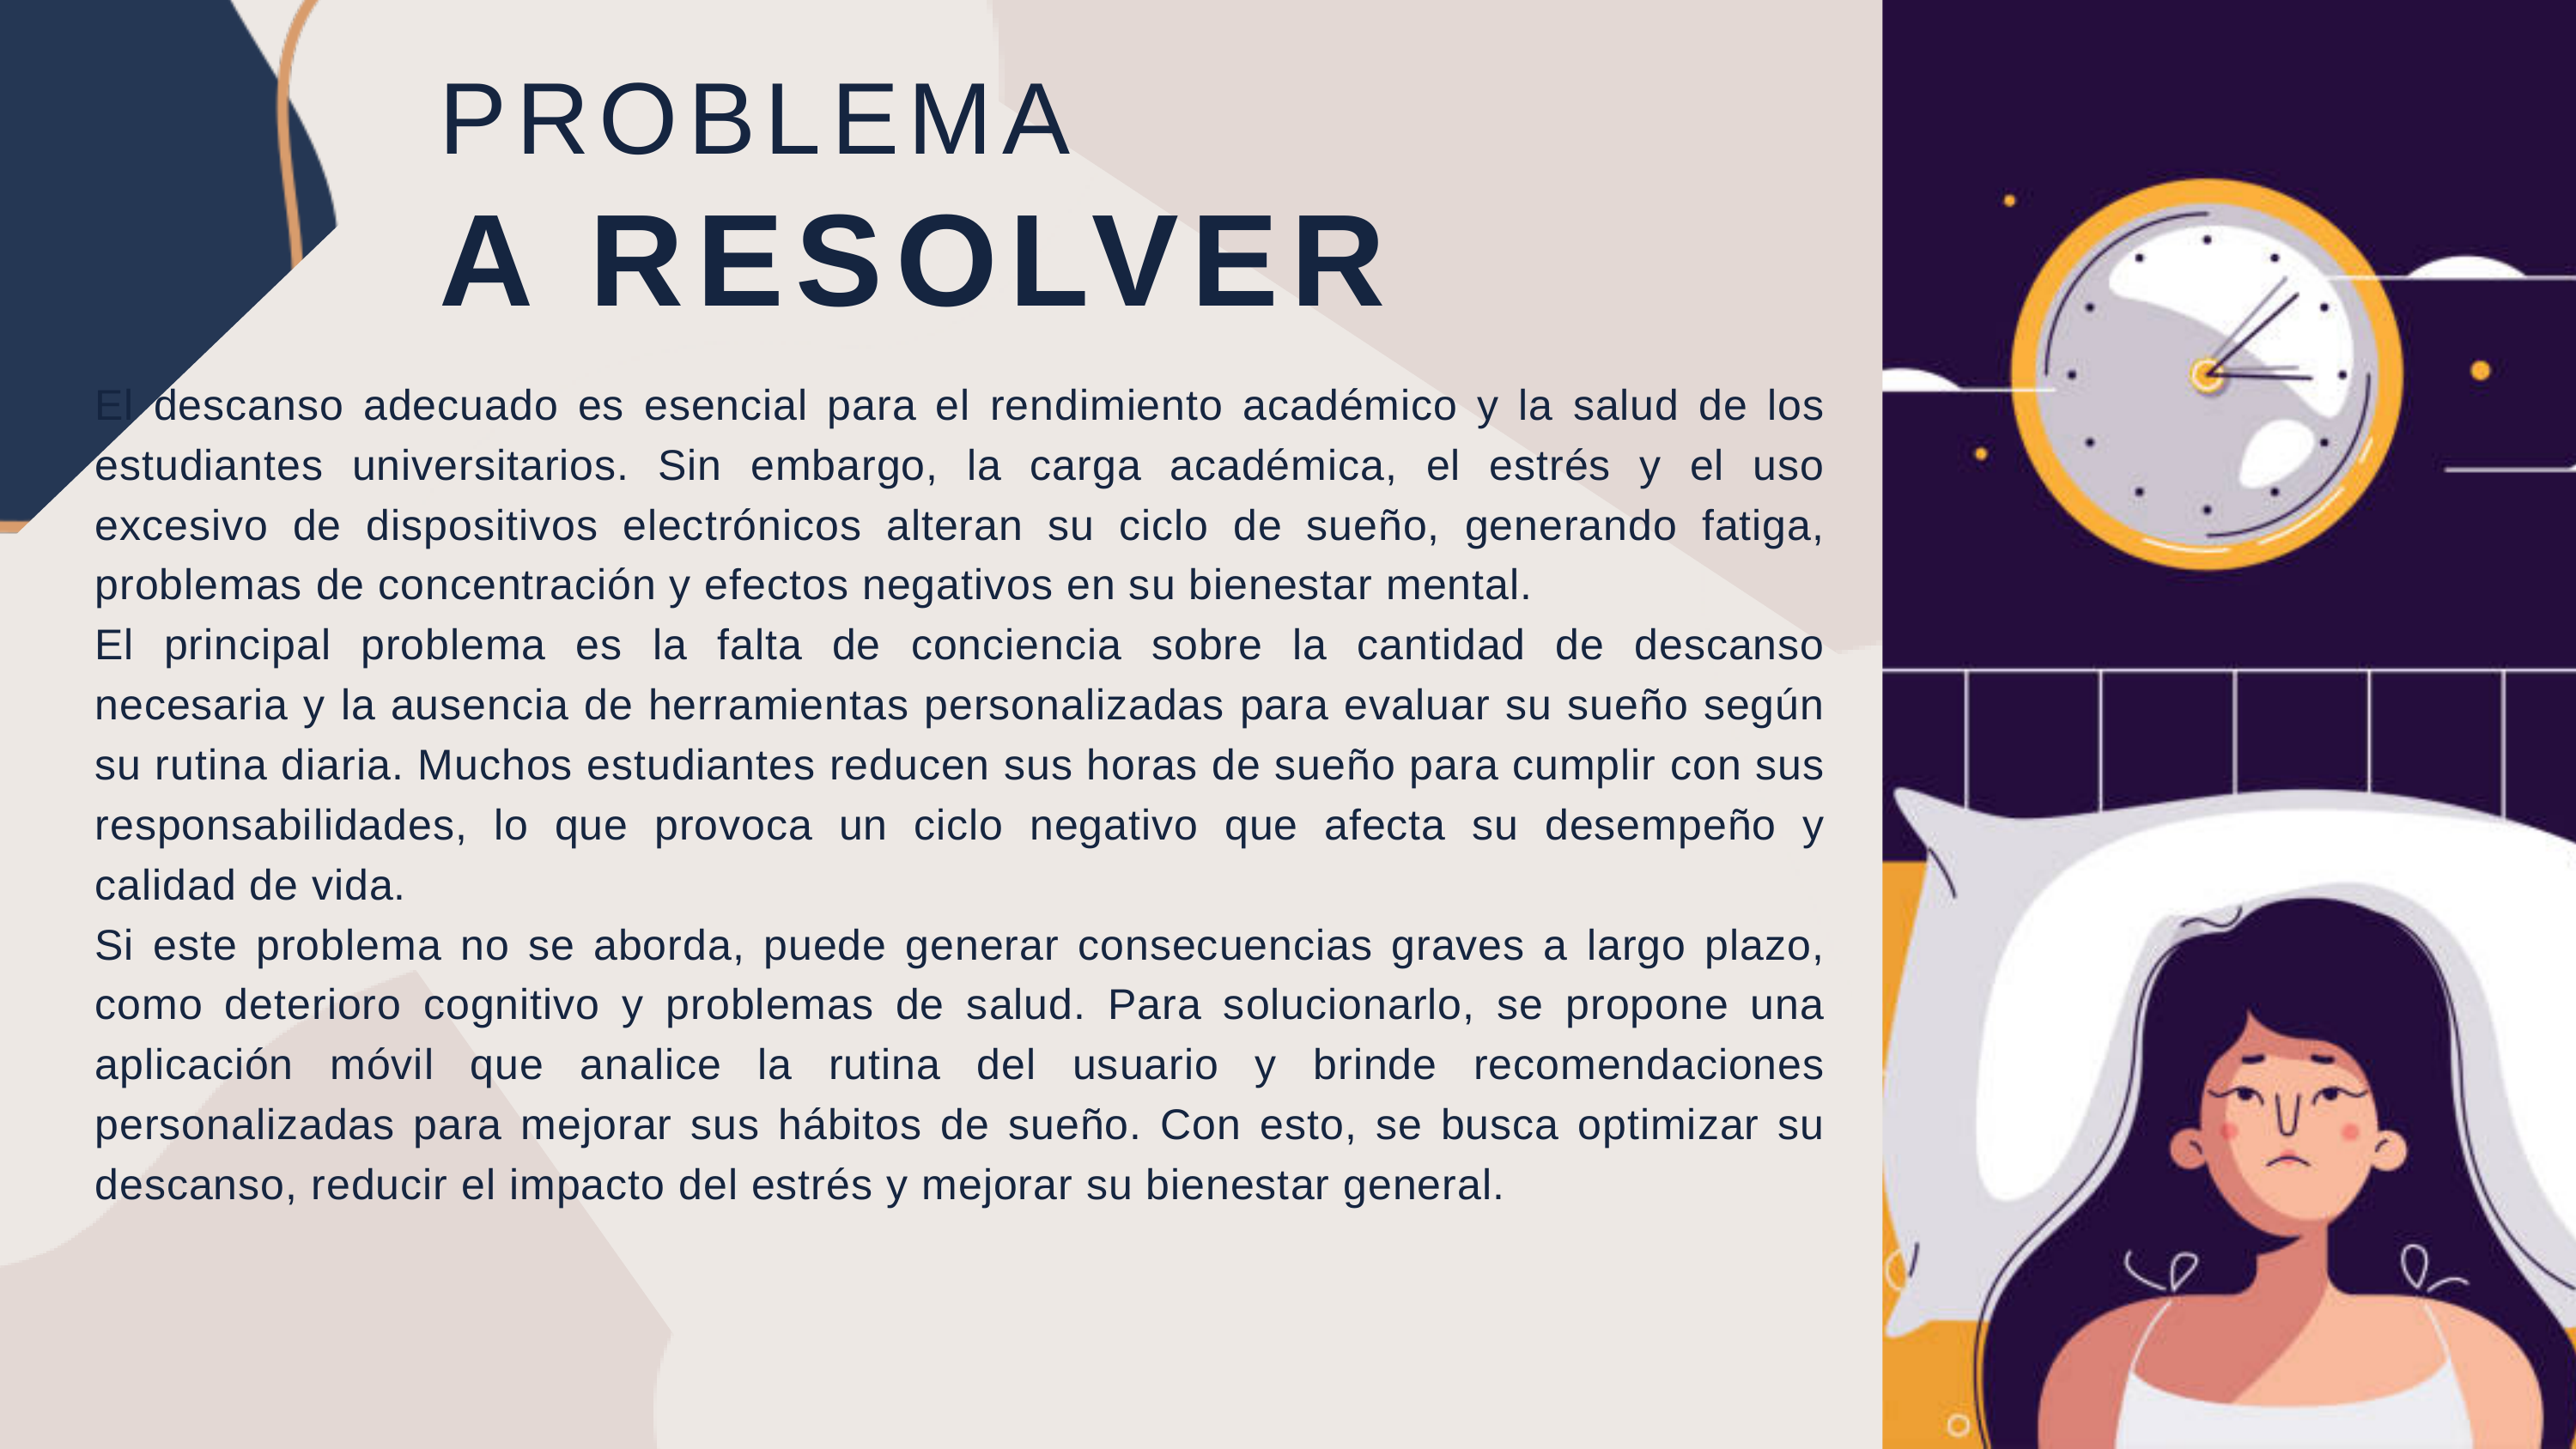

PROBLEMA
A RESOLVER
El descanso adecuado es esencial para el rendimiento académico y la salud de los estudiantes universitarios. Sin embargo, la carga académica, el estrés y el uso excesivo de dispositivos electrónicos alteran su ciclo de sueño, generando fatiga, problemas de concentración y efectos negativos en su bienestar mental.
El principal problema es la falta de conciencia sobre la cantidad de descanso necesaria y la ausencia de herramientas personalizadas para evaluar su sueño según su rutina diaria. Muchos estudiantes reducen sus horas de sueño para cumplir con sus responsabilidades, lo que provoca un ciclo negativo que afecta su desempeño y calidad de vida.
Si este problema no se aborda, puede generar consecuencias graves a largo plazo, como deterioro cognitivo y problemas de salud. Para solucionarlo, se propone una aplicación móvil que analice la rutina del usuario y brinde recomendaciones personalizadas para mejorar sus hábitos de sueño. Con esto, se busca optimizar su descanso, reducir el impacto del estrés y mejorar su bienestar general.